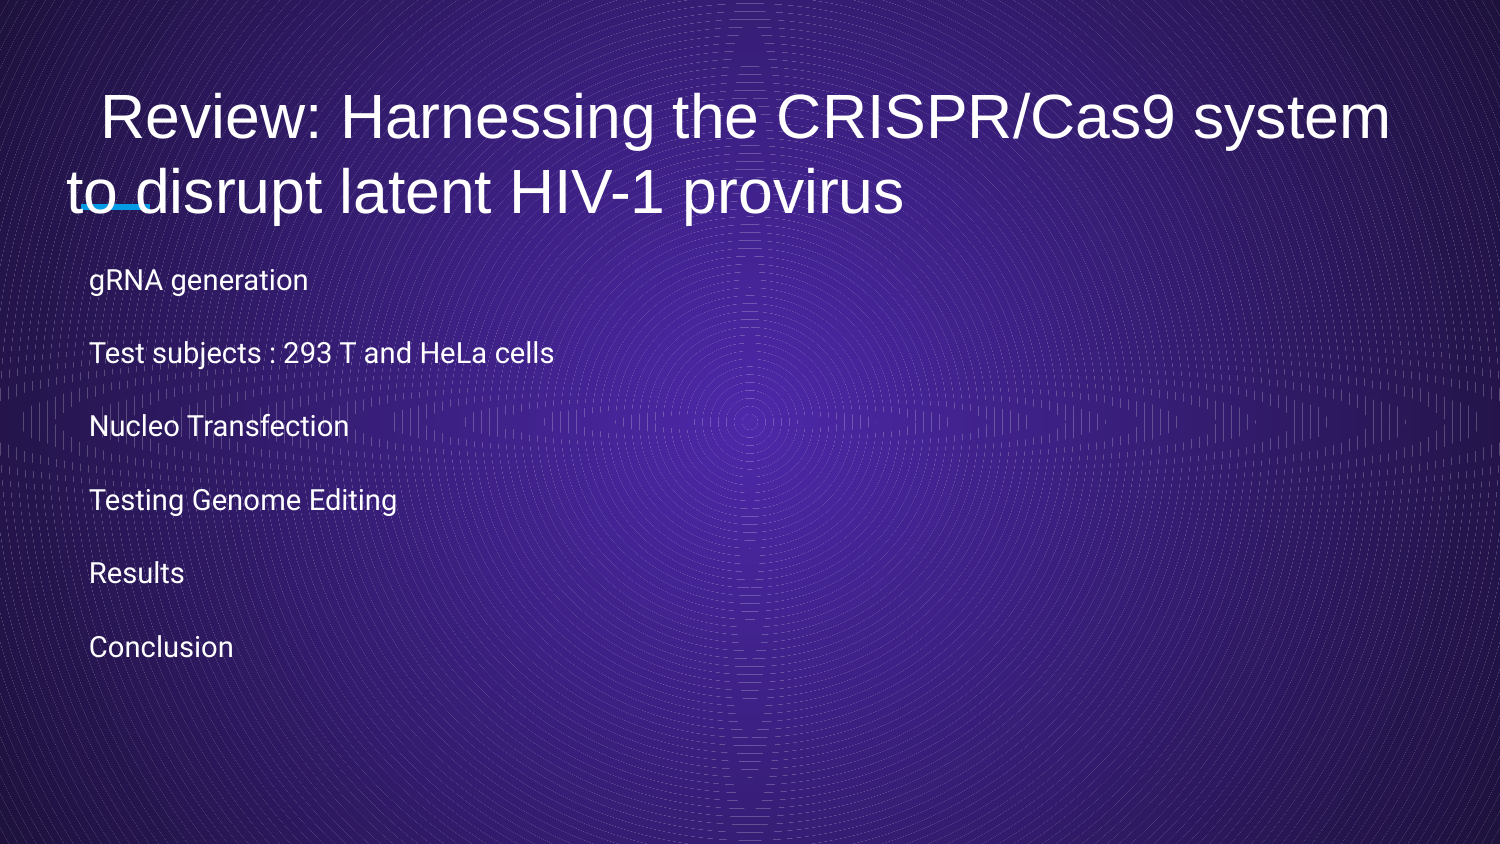

# Review: Harnessing the CRISPR/Cas9 system   to disrupt latent HIV-1 provirus
gRNA generation
Test subjects : 293 T and HeLa cells
Nucleo Transfection
Testing Genome Editing
Results
Conclusion